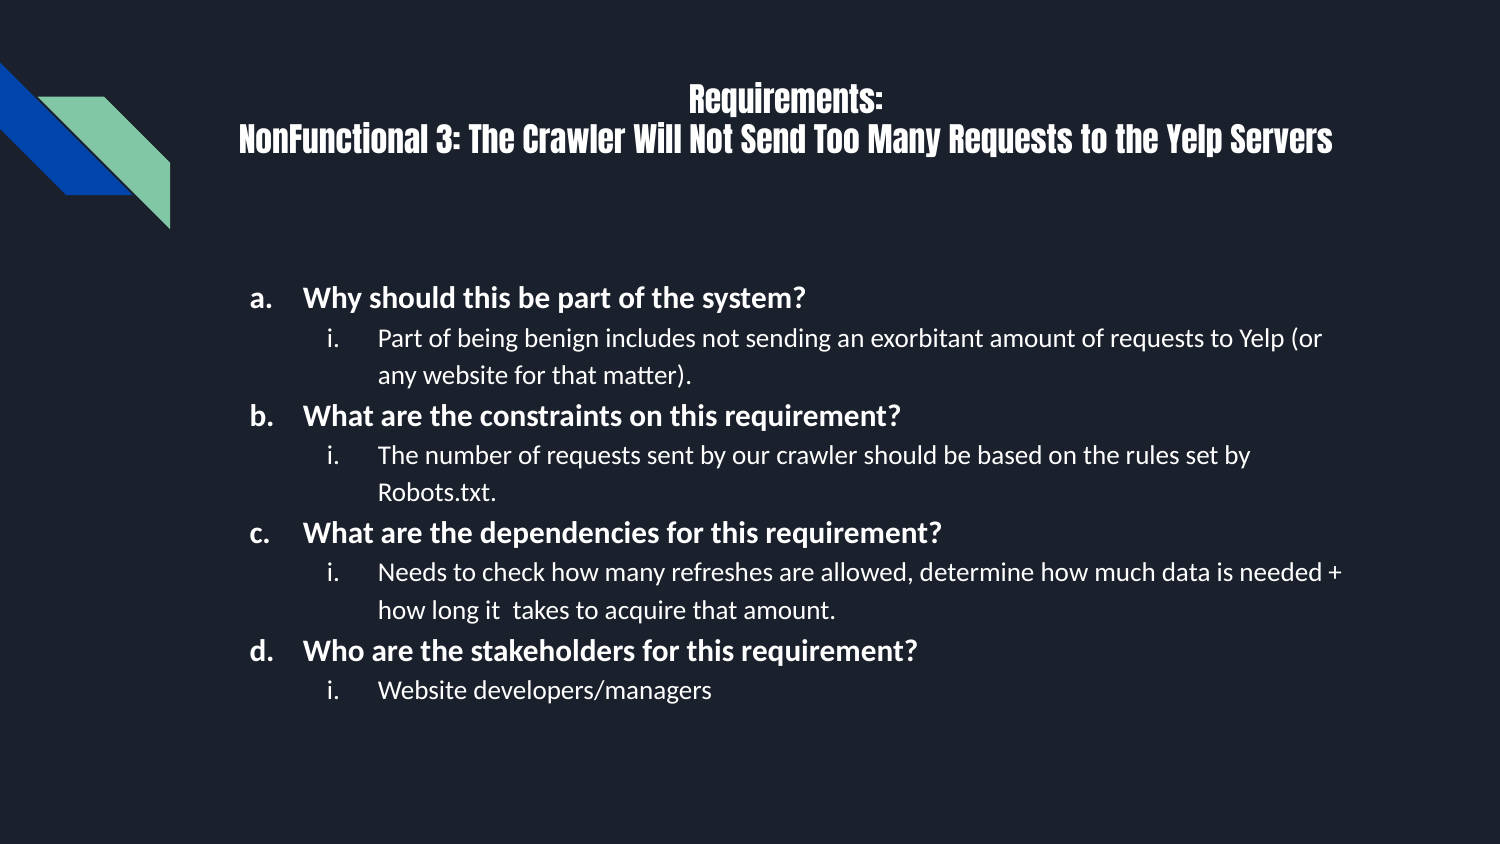

# Requirements:
NonFunctional 3: The Crawler Will Not Send Too Many Requests to the Yelp Servers
Why should this be part of the system?
Part of being benign includes not sending an exorbitant amount of requests to Yelp (or any website for that matter).
What are the constraints on this requirement?
The number of requests sent by our crawler should be based on the rules set by Robots.txt.
What are the dependencies for this requirement?
Needs to check how many refreshes are allowed, determine how much data is needed + how long it  takes to acquire that amount.
Who are the stakeholders for this requirement?
Website developers/managers